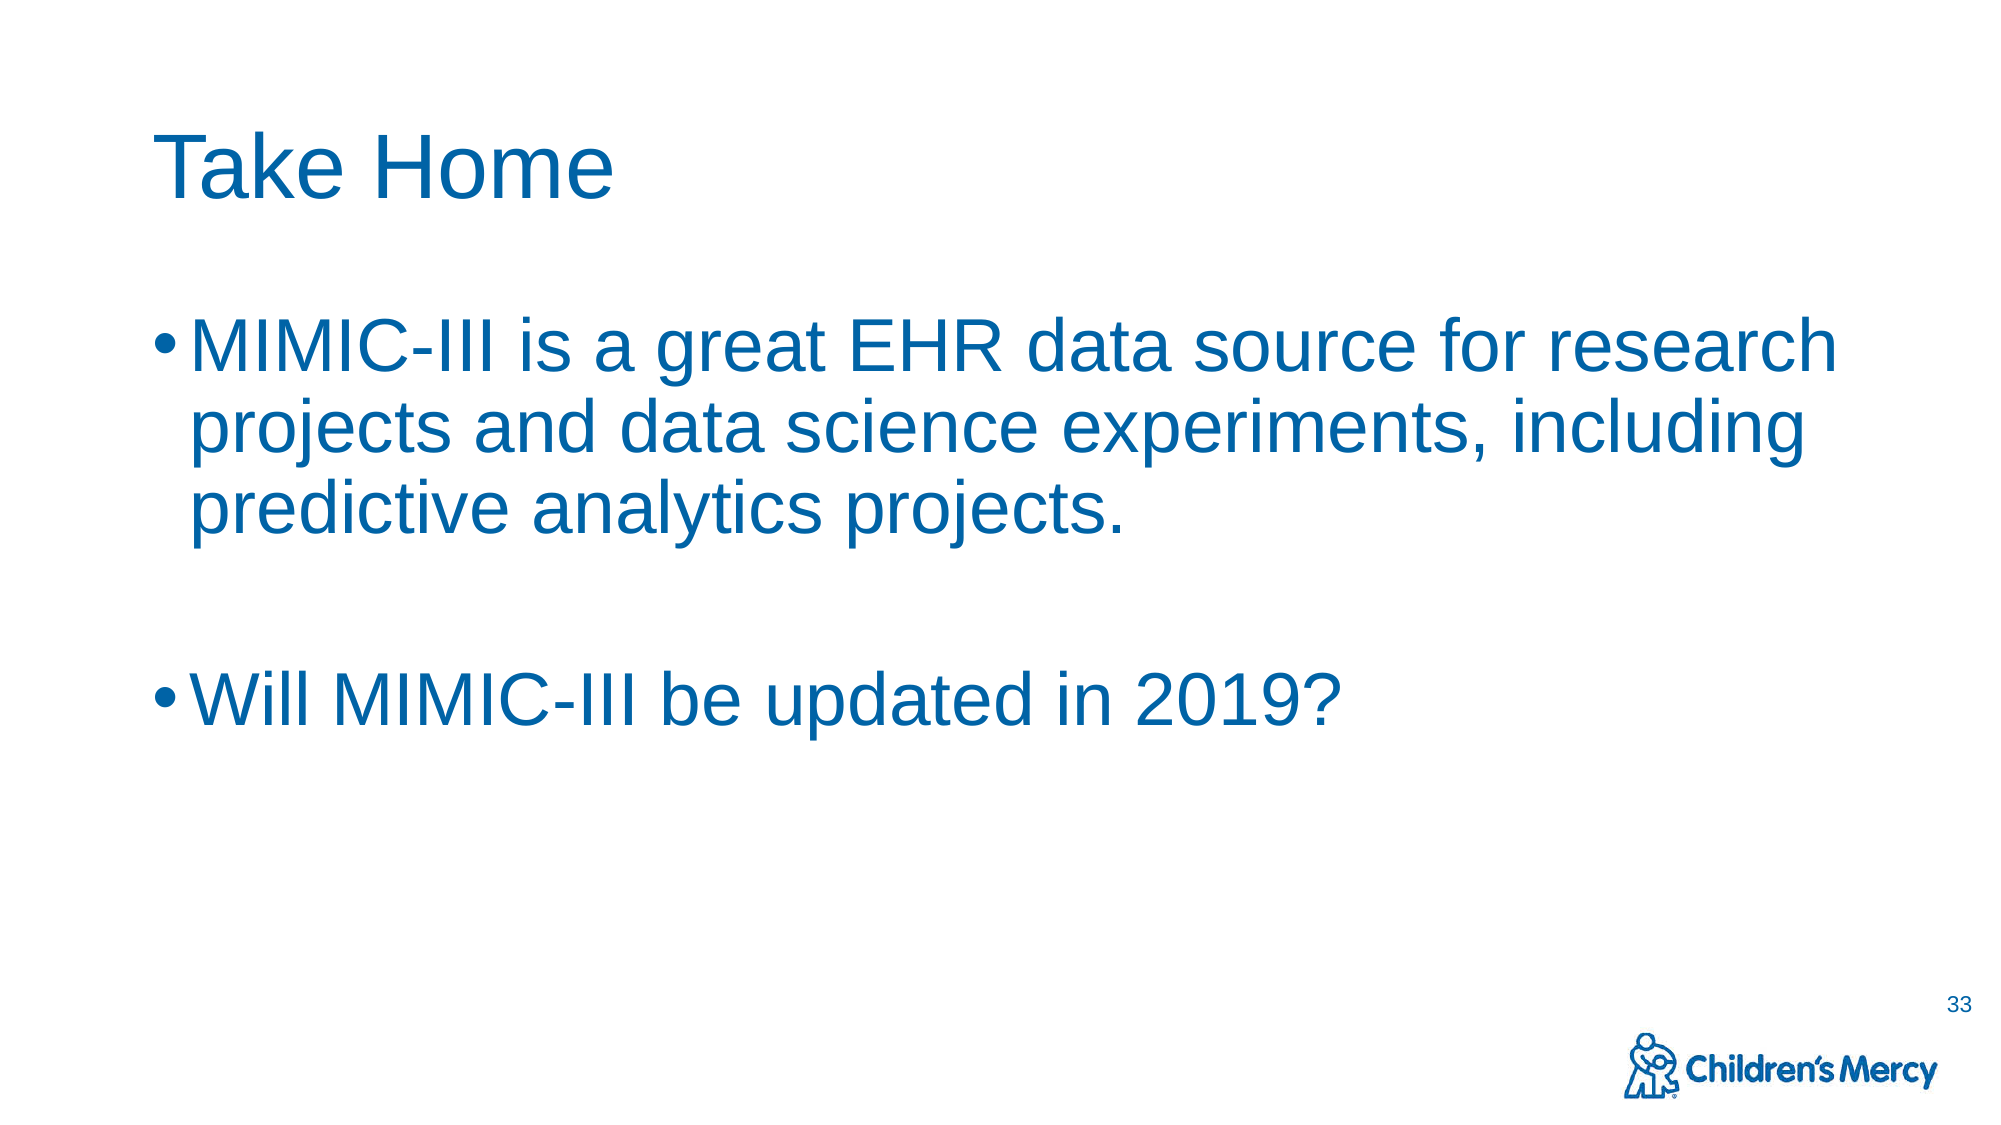

# Take Home
MIMIC-III is a great EHR data source for research projects and data science experiments, including  predictive analytics projects.
Will MIMIC-III be updated in 2019?

33